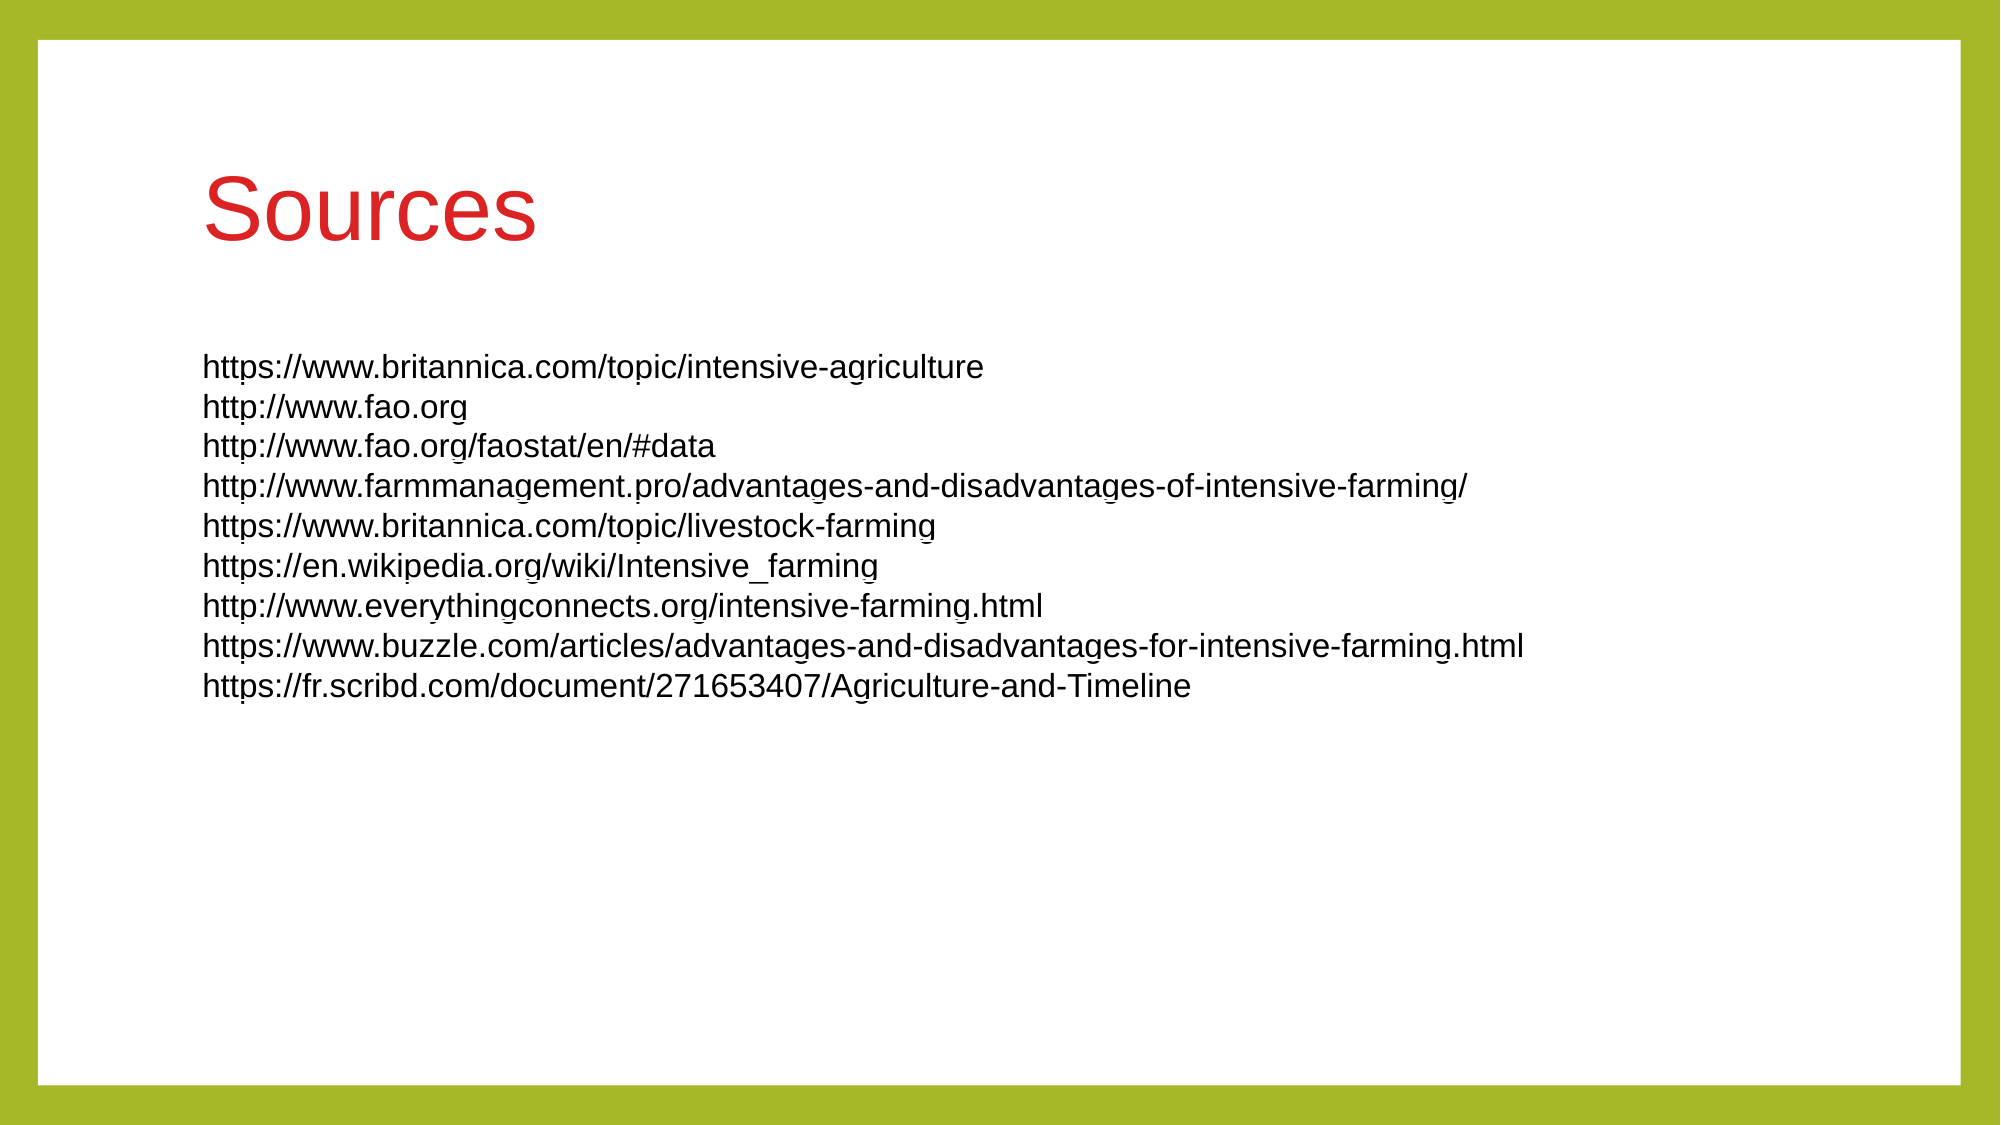

Sources
https://www.britannica.com/topic/intensive-agriculture
http://www.fao.org
http://www.fao.org/faostat/en/#data
http://www.farmmanagement.pro/advantages-and-disadvantages-of-intensive-farming/
https://www.britannica.com/topic/livestock-farming
https://en.wikipedia.org/wiki/Intensive_farming
http://www.everythingconnects.org/intensive-farming.html
https://www.buzzle.com/articles/advantages-and-disadvantages-for-intensive-farming.html
https://fr.scribd.com/document/271653407/Agriculture-and-Timeline